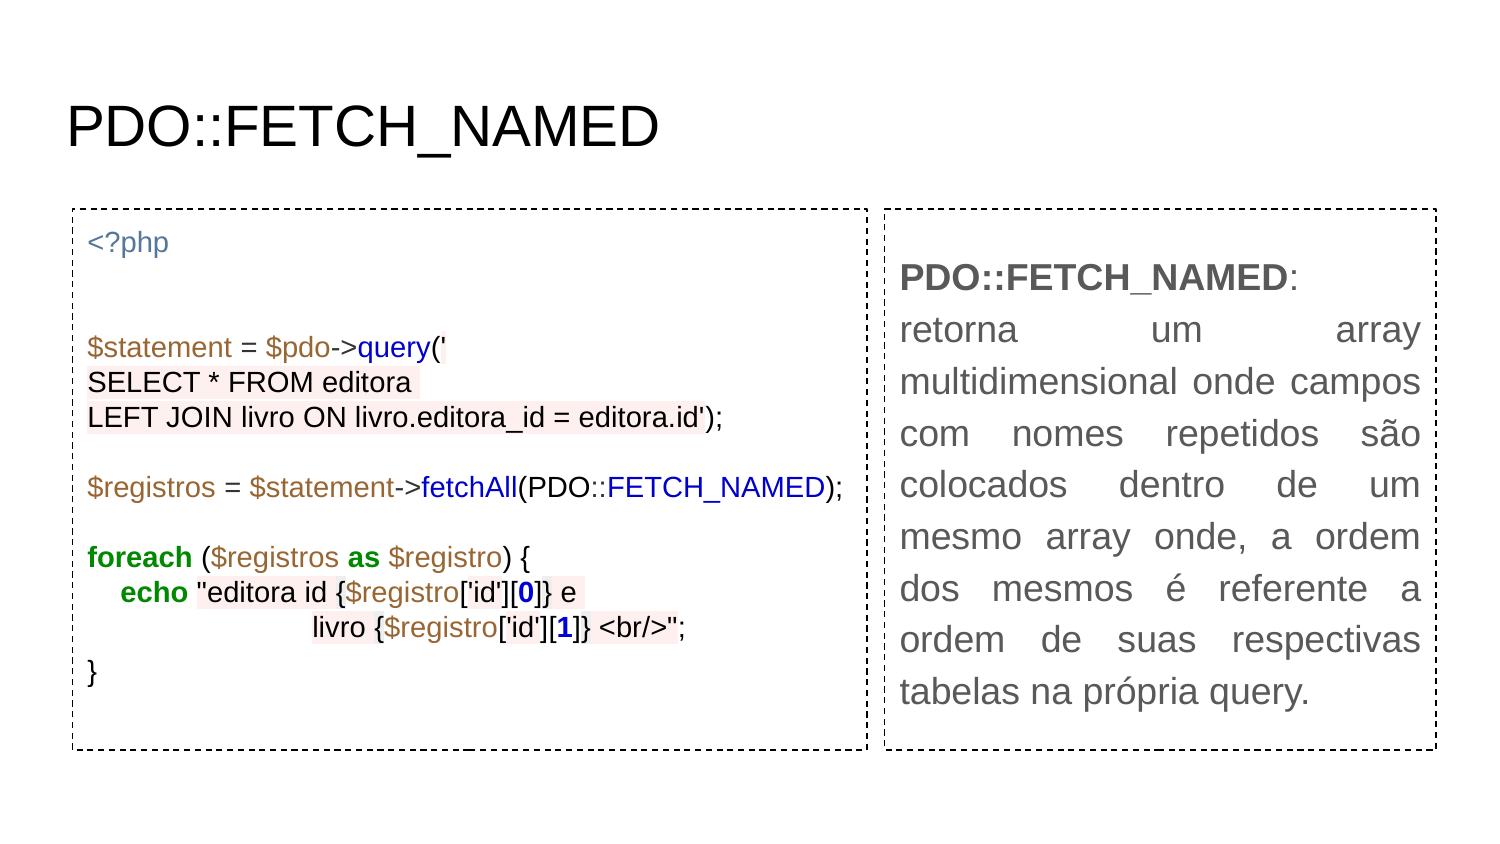

# PDO::FETCH_NAMED
<?php

$statement = $pdo->query('
SELECT * FROM editora
LEFT JOIN livro ON livro.editora_id = editora.id');

$registros = $statement->fetchAll(PDO::FETCH_NAMED);

foreach ($registros as $registro) {
    echo "editora id {$registro['id'][0]} e
livro {$registro['id'][1]} <br/>";
}
PDO::FETCH_NAMED: retorna um array multidimensional onde campos com nomes repetidos são colocados dentro de um mesmo array onde, a ordem dos mesmos é referente a ordem de suas respectivas tabelas na própria query.